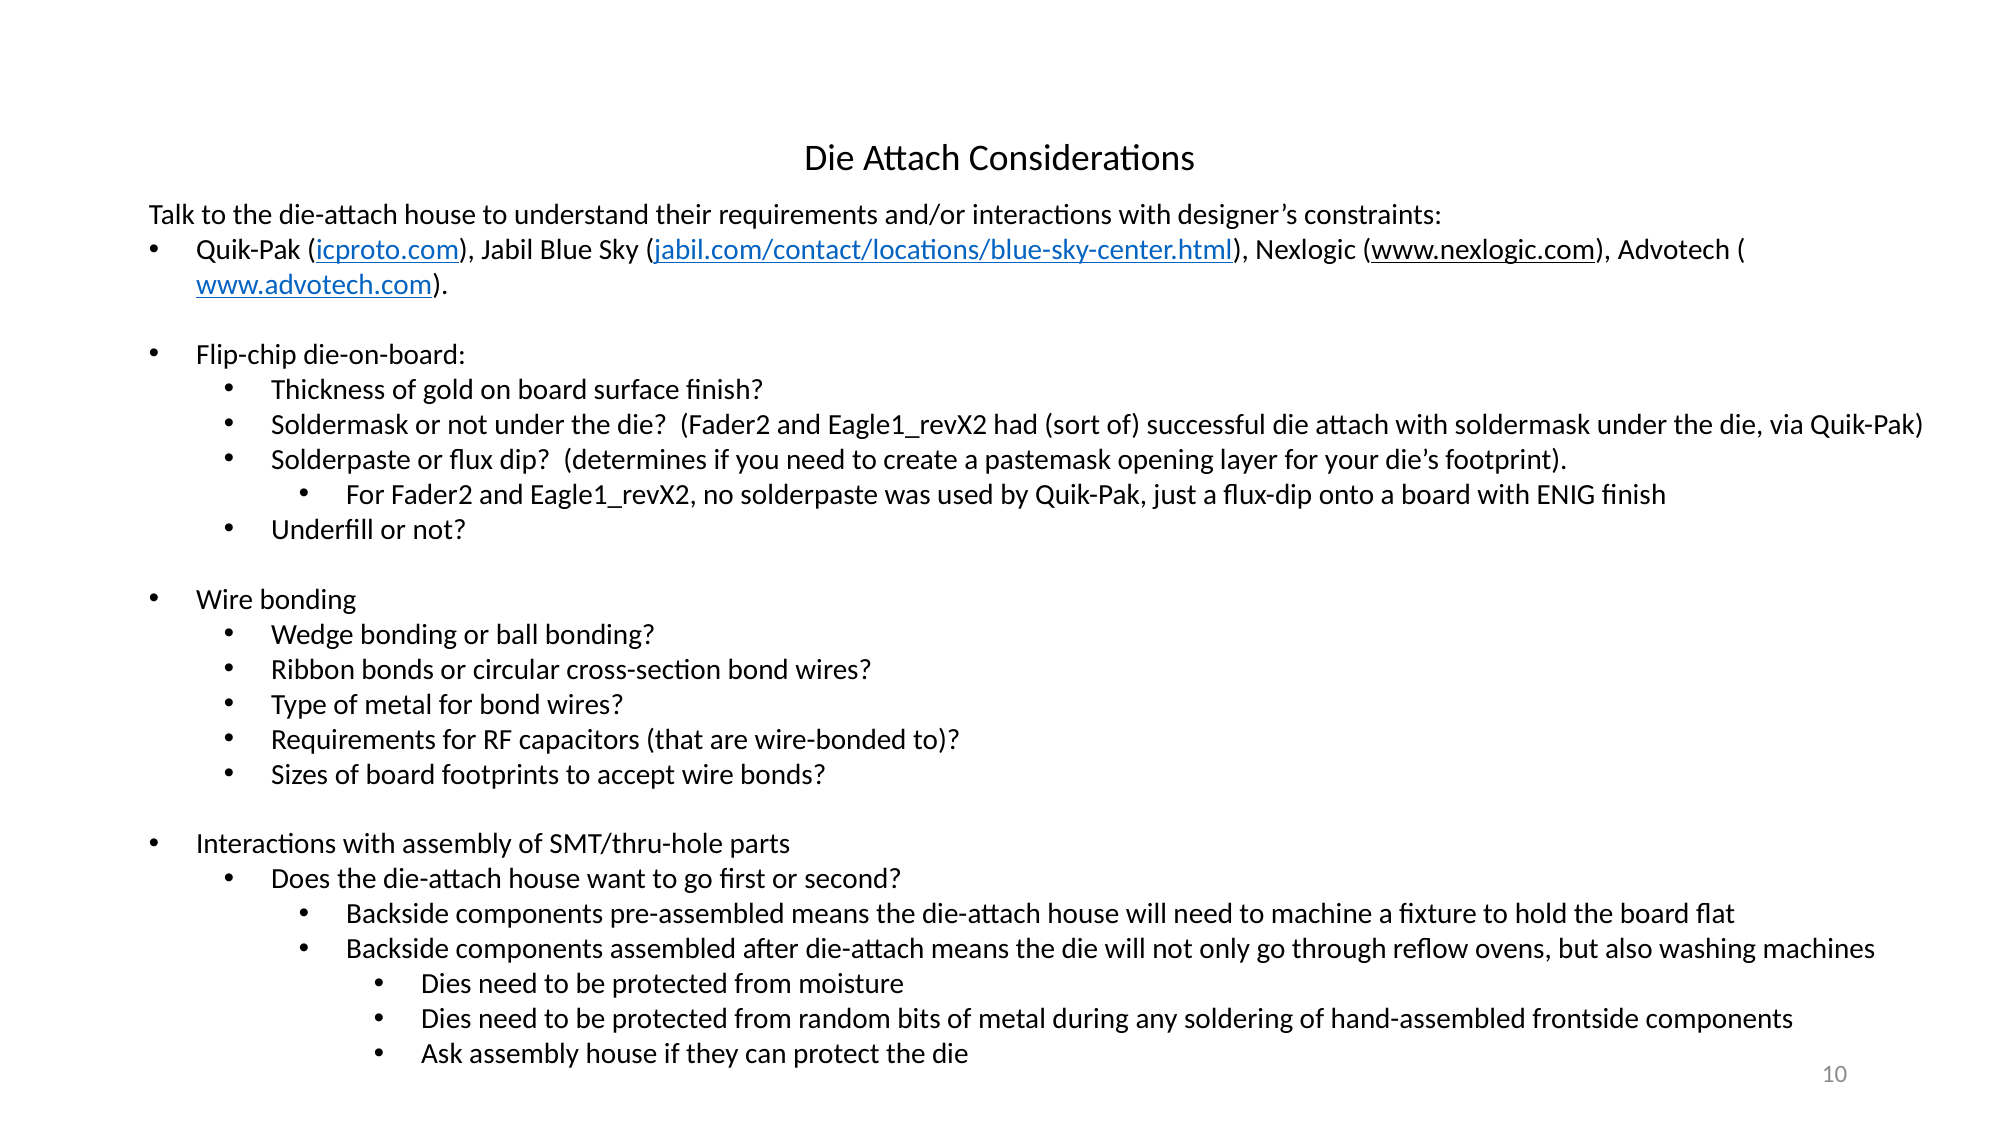

Die Attach Considerations
Talk to the die-attach house to understand their requirements and/or interactions with designer’s constraints:
Quik-Pak (icproto.com), Jabil Blue Sky (jabil.com/contact/locations/blue-sky-center.html), Nexlogic (www.nexlogic.com), Advotech (www.advotech.com).

Flip-chip die-on-board:
Thickness of gold on board surface finish?
Soldermask or not under the die?  (Fader2 and Eagle1_revX2 had (sort of) successful die attach with soldermask under the die, via Quik-Pak)
Solderpaste or flux dip?  (determines if you need to create a pastemask opening layer for your die’s footprint).
For Fader2 and Eagle1_revX2, no solderpaste was used by Quik-Pak, just a flux-dip onto a board with ENIG finish
Underfill or not?

Wire bonding
Wedge bonding or ball bonding?
Ribbon bonds or circular cross-section bond wires?
Type of metal for bond wires?
Requirements for RF capacitors (that are wire-bonded to)?
Sizes of board footprints to accept wire bonds?

Interactions with assembly of SMT/thru-hole parts
Does the die-attach house want to go first or second?
Backside components pre-assembled means the die-attach house will need to machine a fixture to hold the board flat
Backside components assembled after die-attach means the die will not only go through reflow ovens, but also washing machines
Dies need to be protected from moisture
Dies need to be protected from random bits of metal during any soldering of hand-assembled frontside components
Ask assembly house if they can protect the die
10